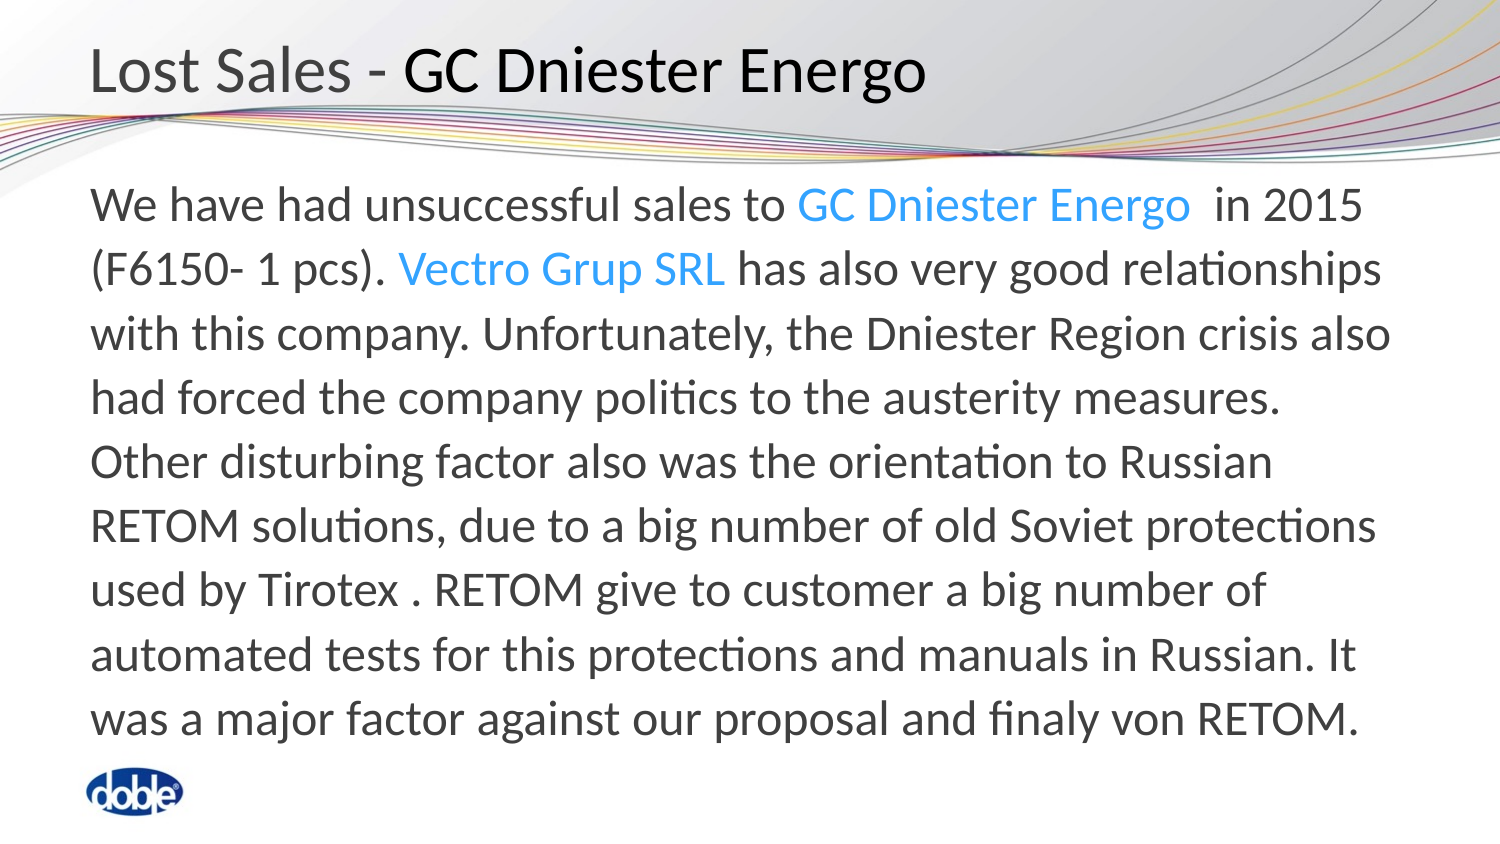

Lost Sales - GC Dniester Energo
We have had unsuccessful sales to GC Dniester Energo  in 2015 (F6150- 1 pcs). Vectro Grup SRL has also very good relationships with this company. Unfortunately, the Dniester Region crisis also had forced the company politics to the austerity measures. Other disturbing factor also was the orientation to Russian RETOM solutions, due to a big number of old Soviet protections used by Tirotex . RETOM give to customer a big number of automated tests for this protections and manuals in Russian. It was a major factor against our proposal and finaly von RETOM.